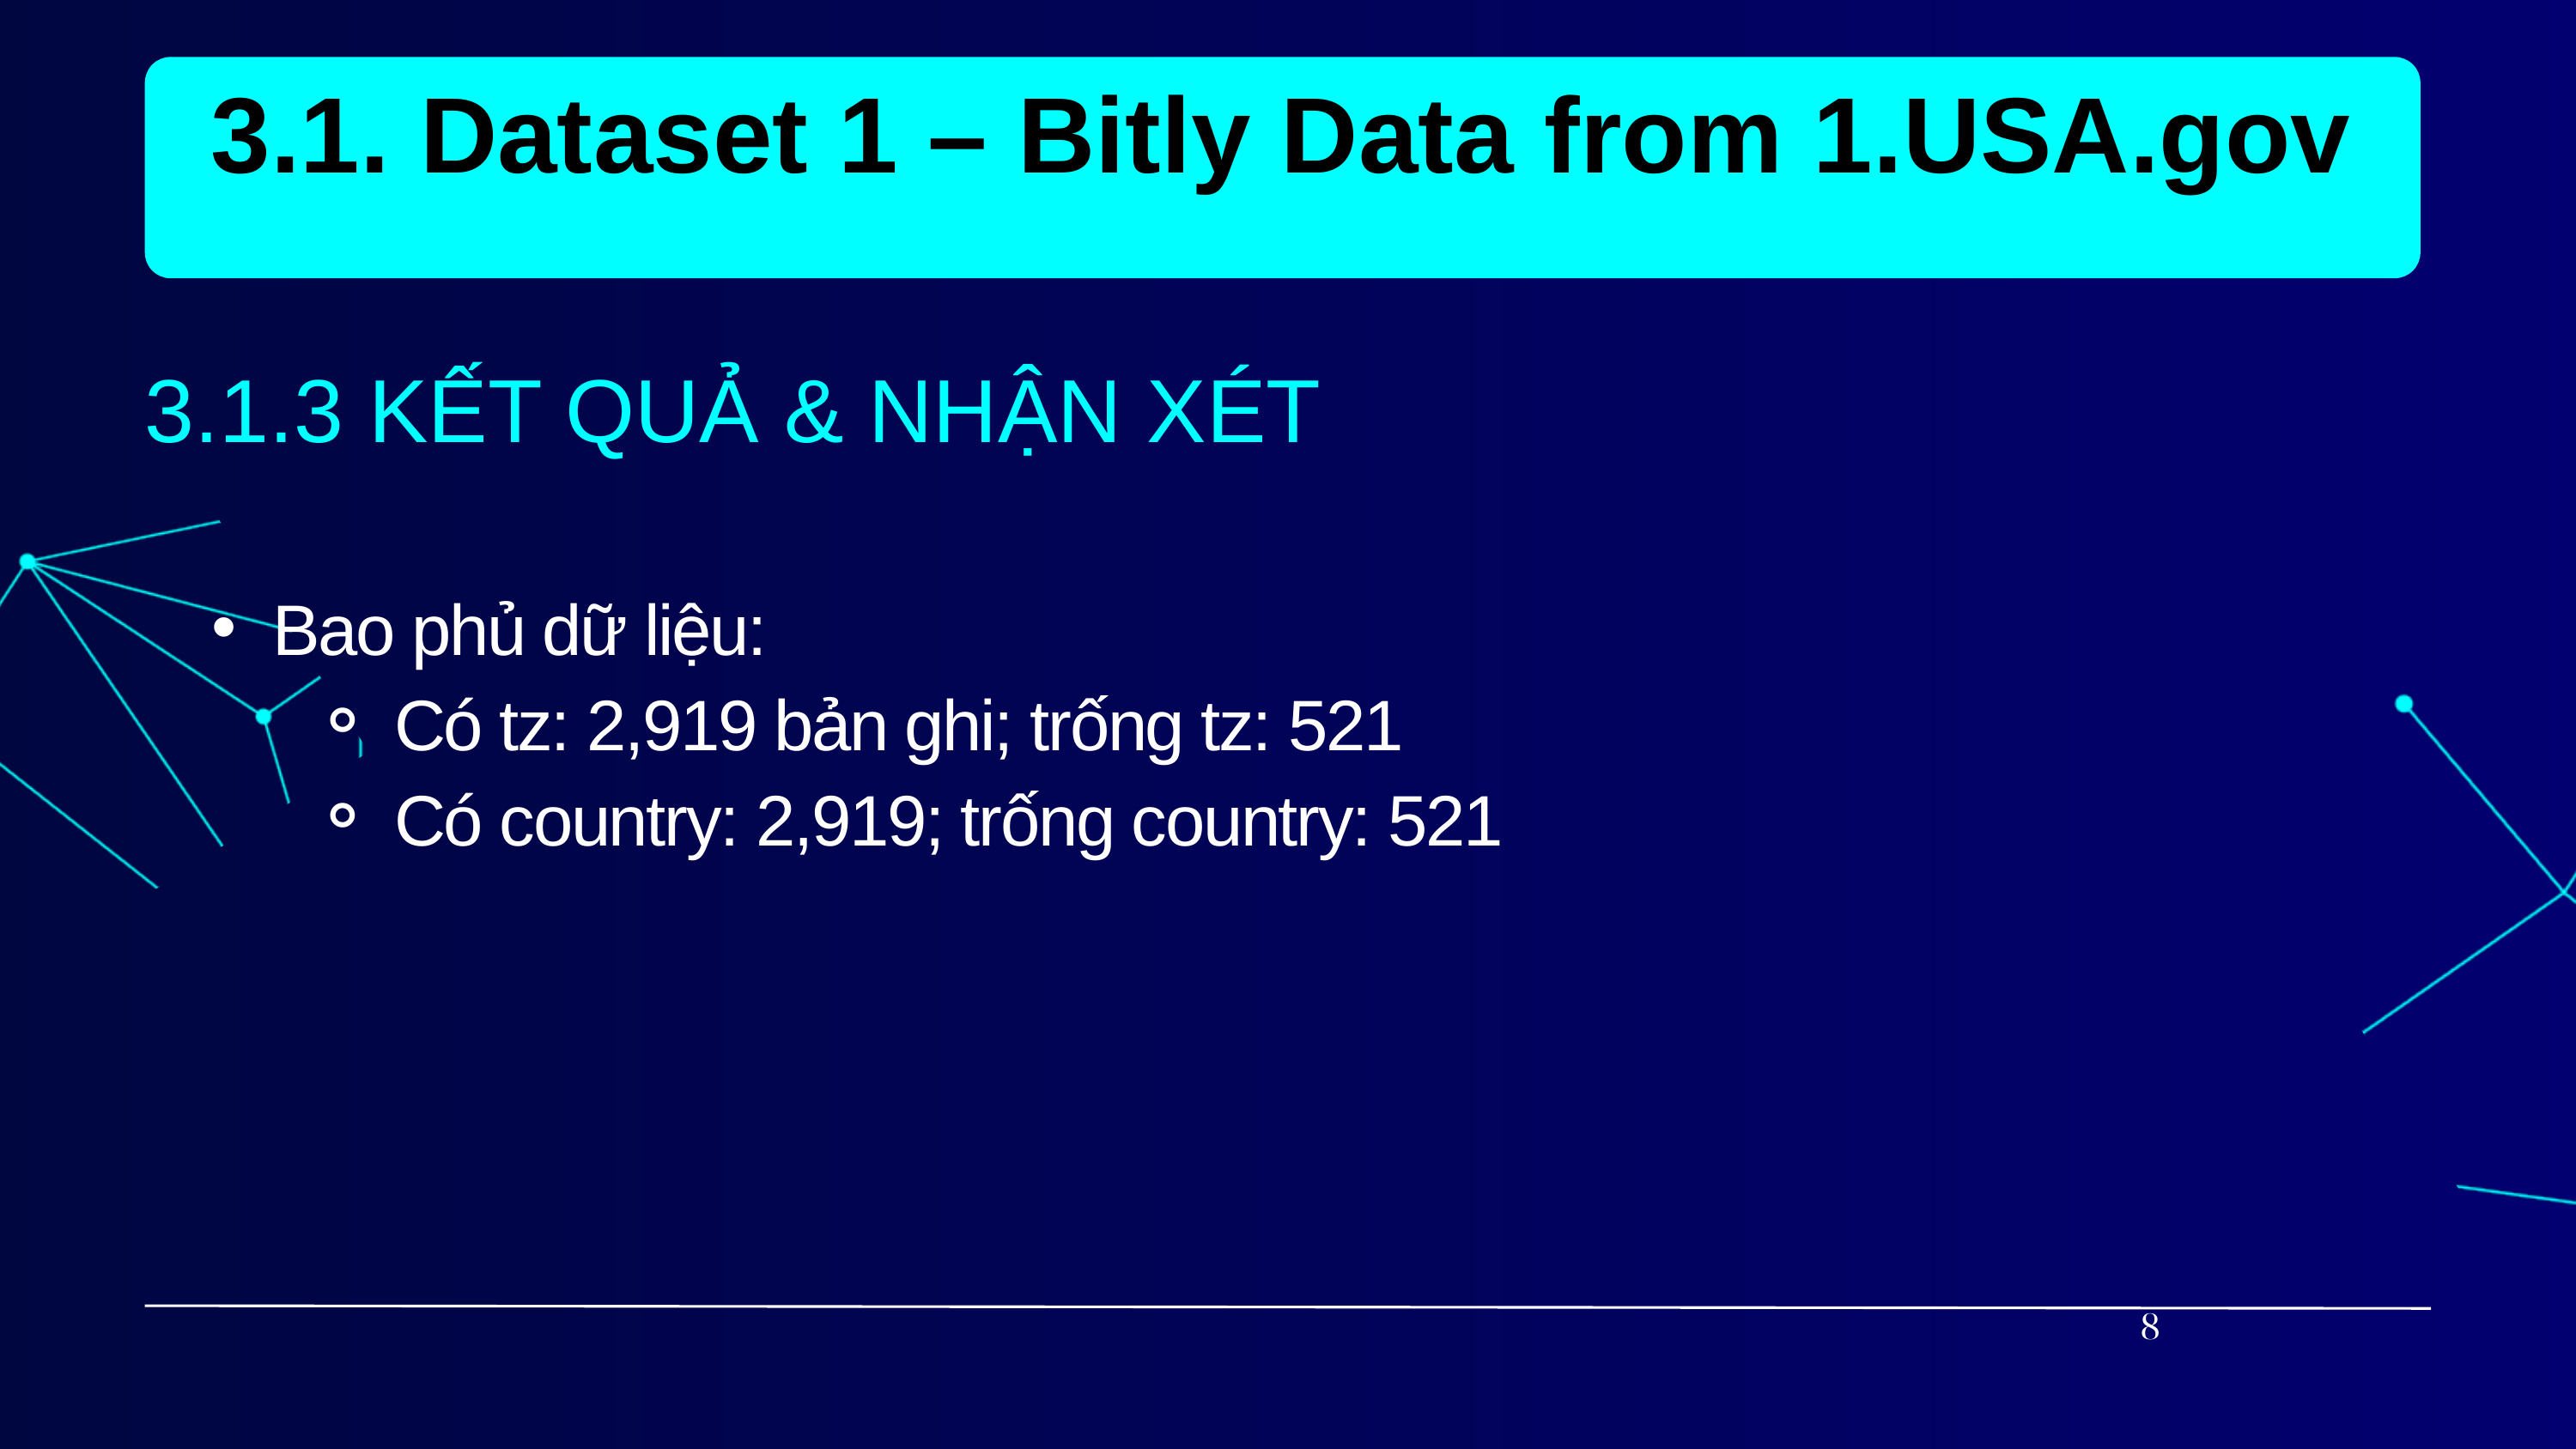

3.1. Dataset 1 – Bitly Data from 1.USA.gov
3.1.3 KẾT QUẢ & NHẬN XÉT

Bao phủ dữ liệu:
Có tz: 2,919 bản ghi; trống tz: 521
Có country: 2,919; trống country: 521
8